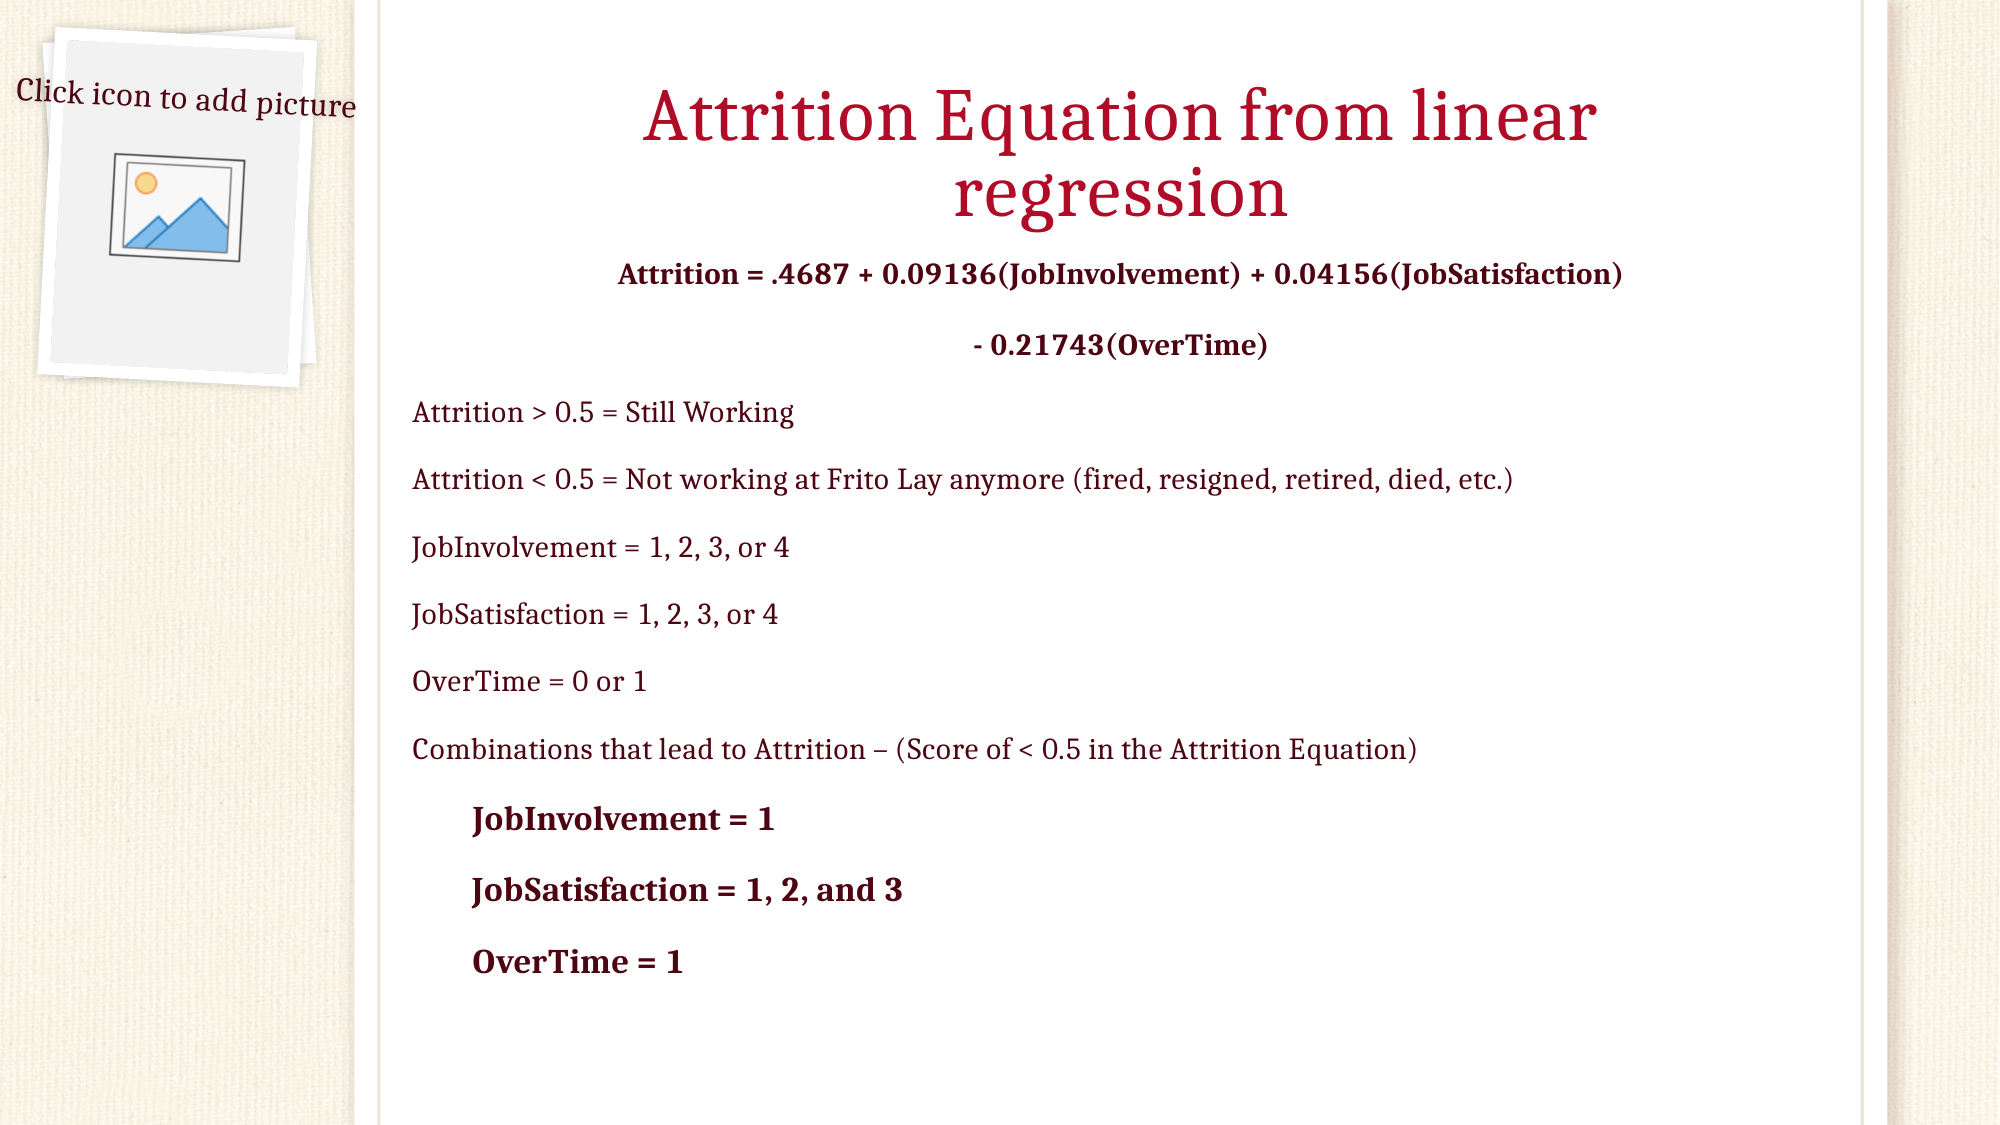

# Attrition Equation from linear regression
Attrition = .4687 + 0.09136(JobInvolvement) + 0.04156(JobSatisfaction)
- 0.21743(OverTime)
Attrition > 0.5 = Still Working
Attrition < 0.5 = Not working at Frito Lay anymore (fired, resigned, retired, died, etc.)
JobInvolvement = 1, 2, 3, or 4
JobSatisfaction = 1, 2, 3, or 4
OverTime = 0 or 1
Combinations that lead to Attrition – (Score of < 0.5 in the Attrition Equation)
			         JobInvolvement = 1
			        JobSatisfaction = 1, 2, and 3
			        OverTime = 1